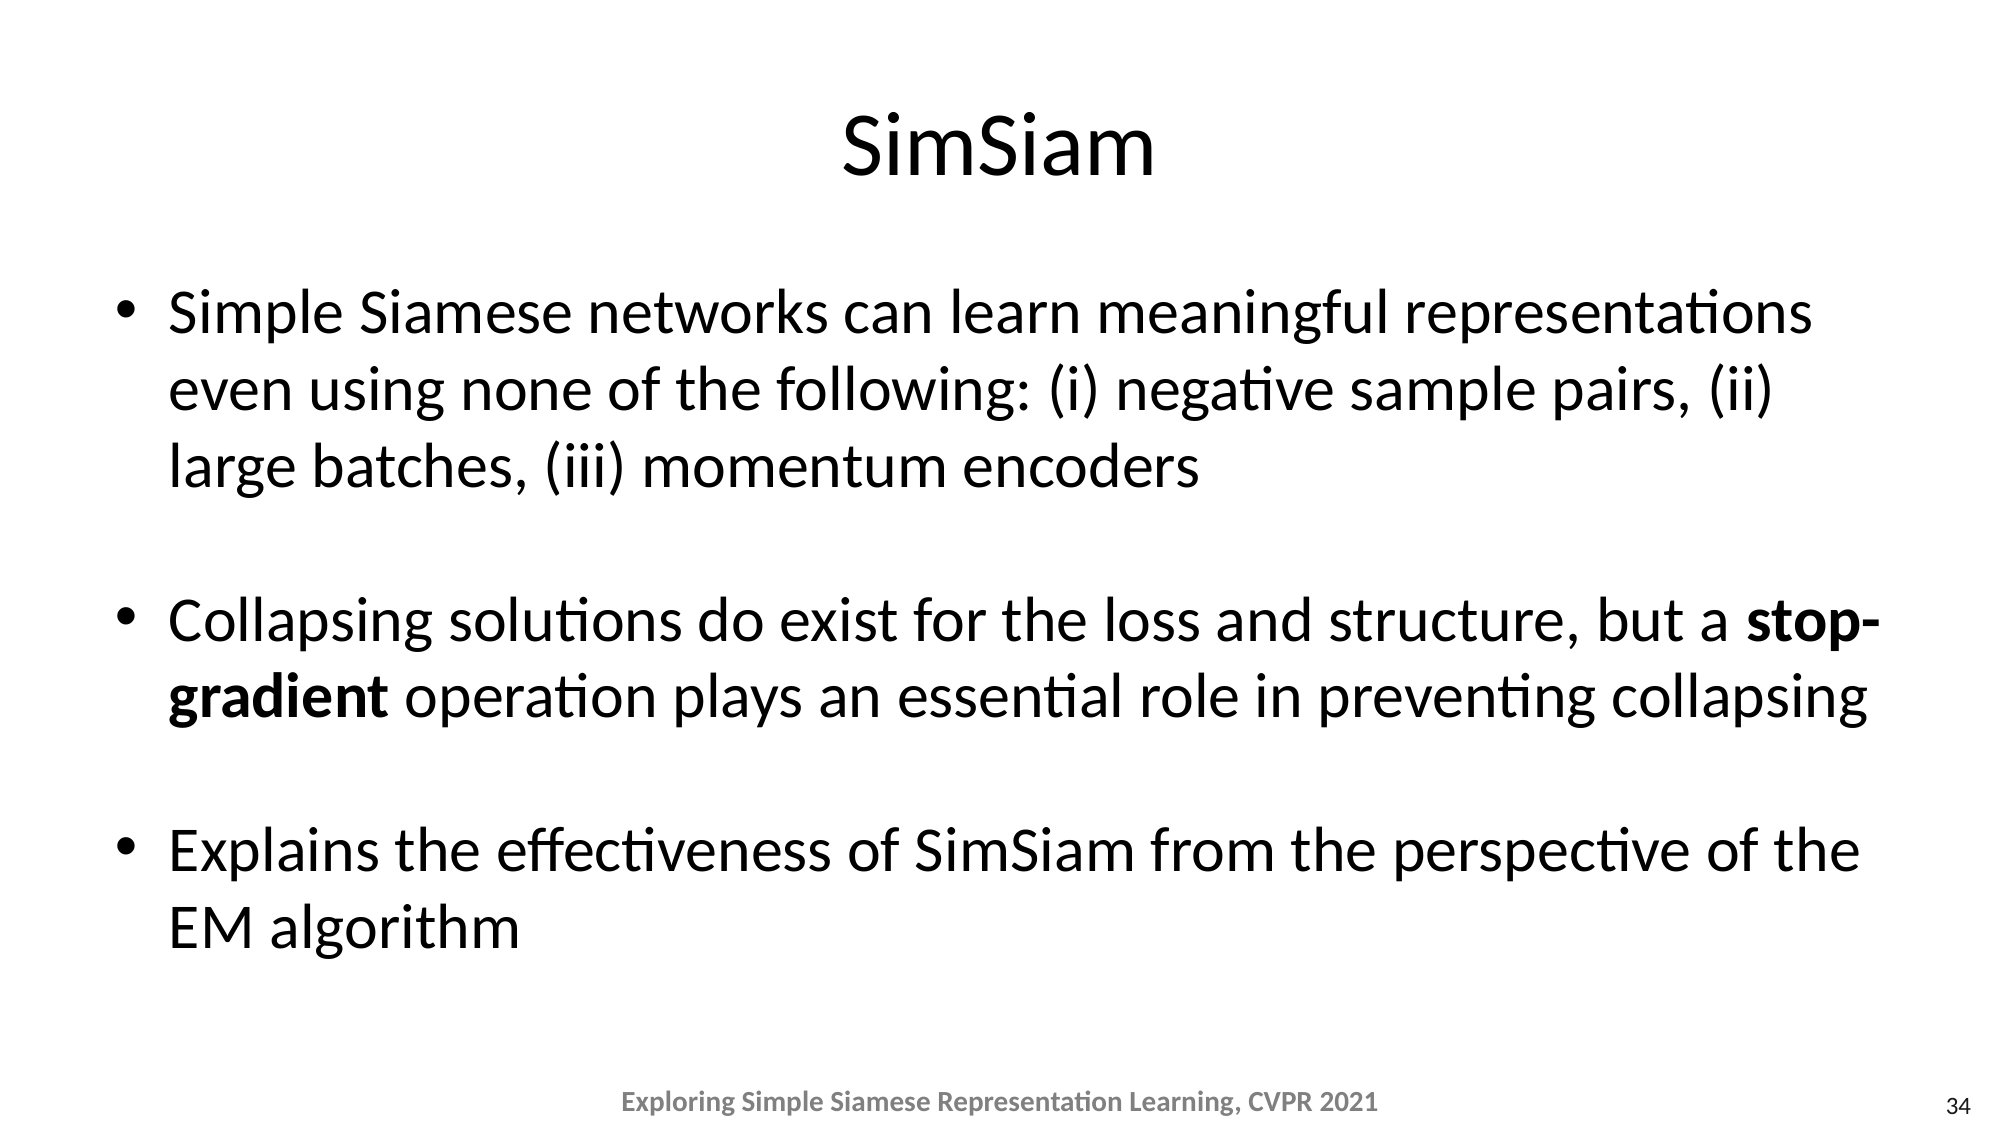

# SimSiam
Simple Siamese networks can learn meaningful representations even using none of the following: (i) negative sample pairs, (ii) large batches, (iii) momentum encoders

Collapsing solutions do exist for the loss and structure, but a stop-gradient operation plays an essential role in preventing collapsing

Explains the effectiveness of SimSiam from the perspective of the EM algorithm
Exploring Simple Siamese Representation Learning, CVPR 2021
34